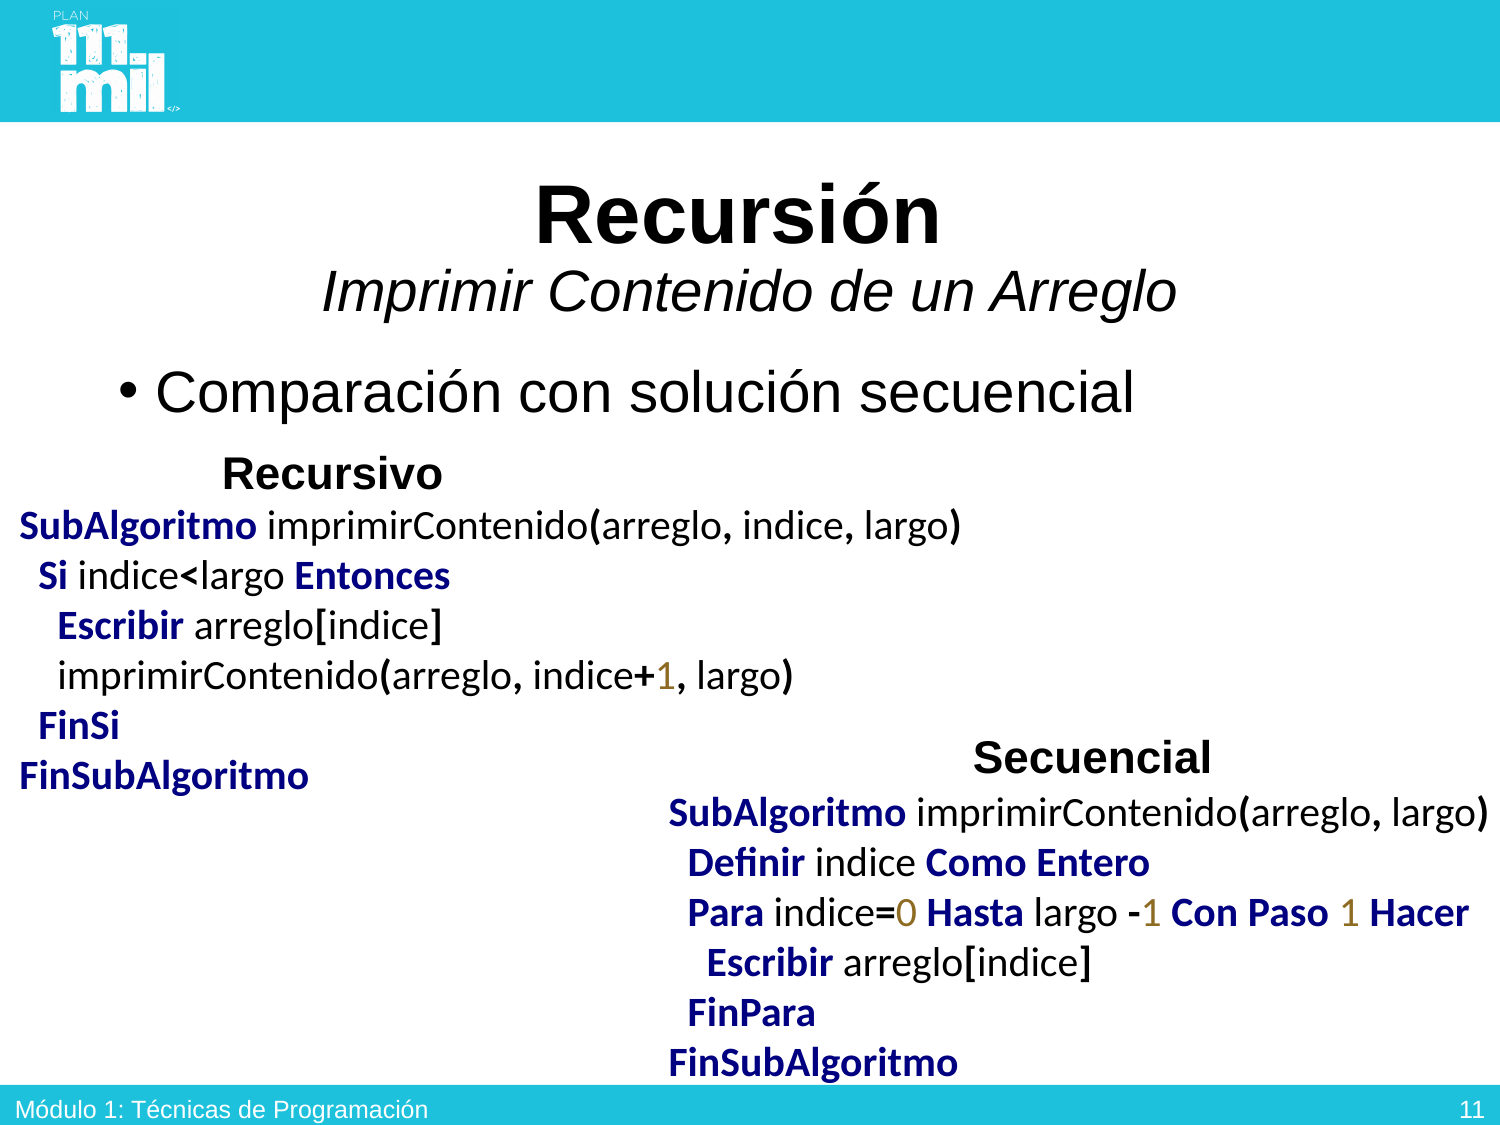

# Recursión Imprimir Contenido de un Arreglo
Comparación con solución secuencial

Recursivo
SubAlgoritmo imprimirContenido(arreglo, indice, largo)
  Si indice<largo Entonces
    Escribir arreglo[indice]
    imprimirContenido(arreglo, indice+1, largo)
  FinSi
FinSubAlgoritmo
Secuencial
SubAlgoritmo imprimirContenido(arreglo, largo)
  Definir indice Como Entero
  Para indice=0 Hasta largo -1 Con Paso 1 Hacer
    Escribir arreglo[indice]
  FinPara
FinSubAlgoritmo
11
Módulo 1: Técnicas de Programación